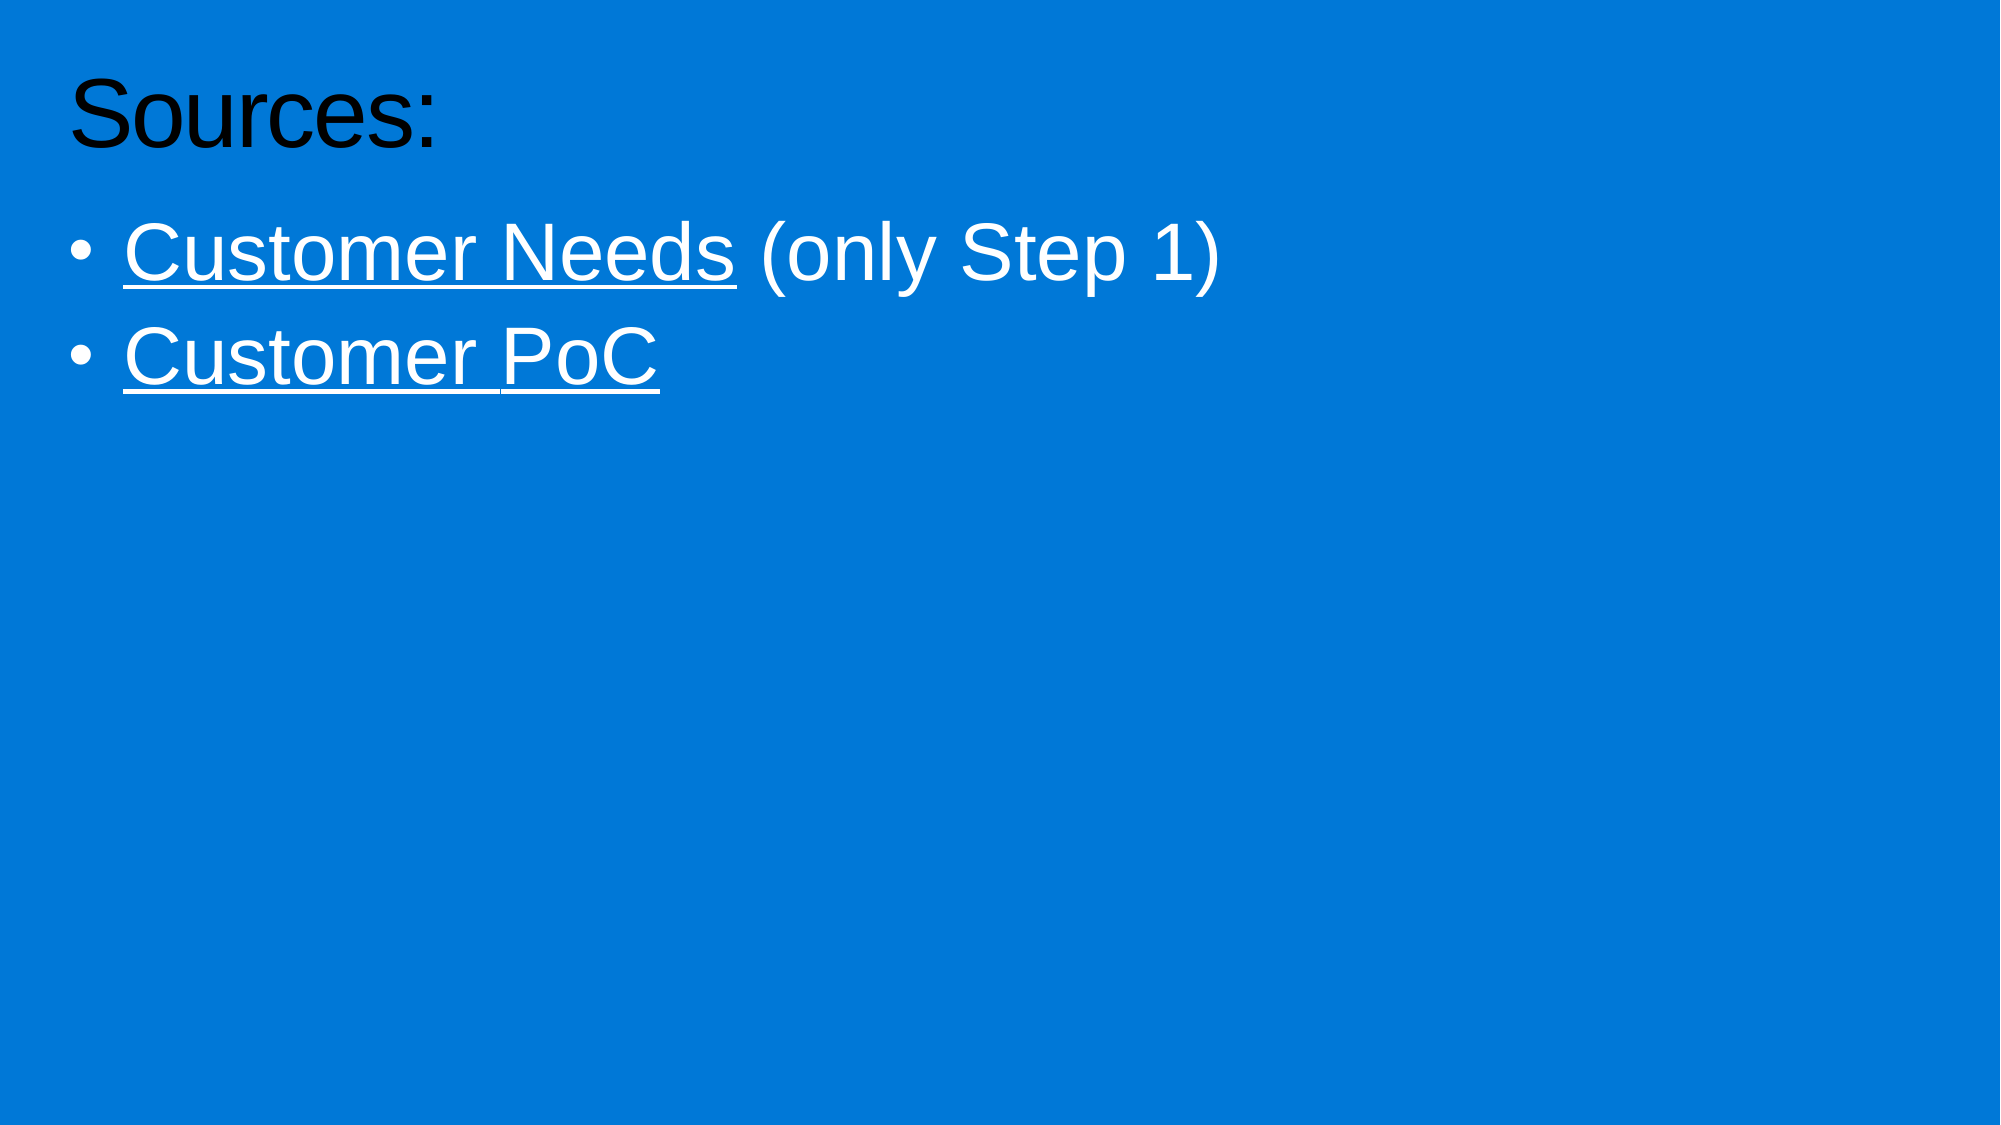

# Sources:
Customer Needs (only Step 1)
Customer PoC App Environment for Migrationhttps://github.com/microsoft/MCW-Line-of-business-application-migration/blob/master/Whiteboard%20design%20session/WDS%20student%20guide%20-%20Line-of-business%20application%20migration.md#step-1-review-the-customer-case-study